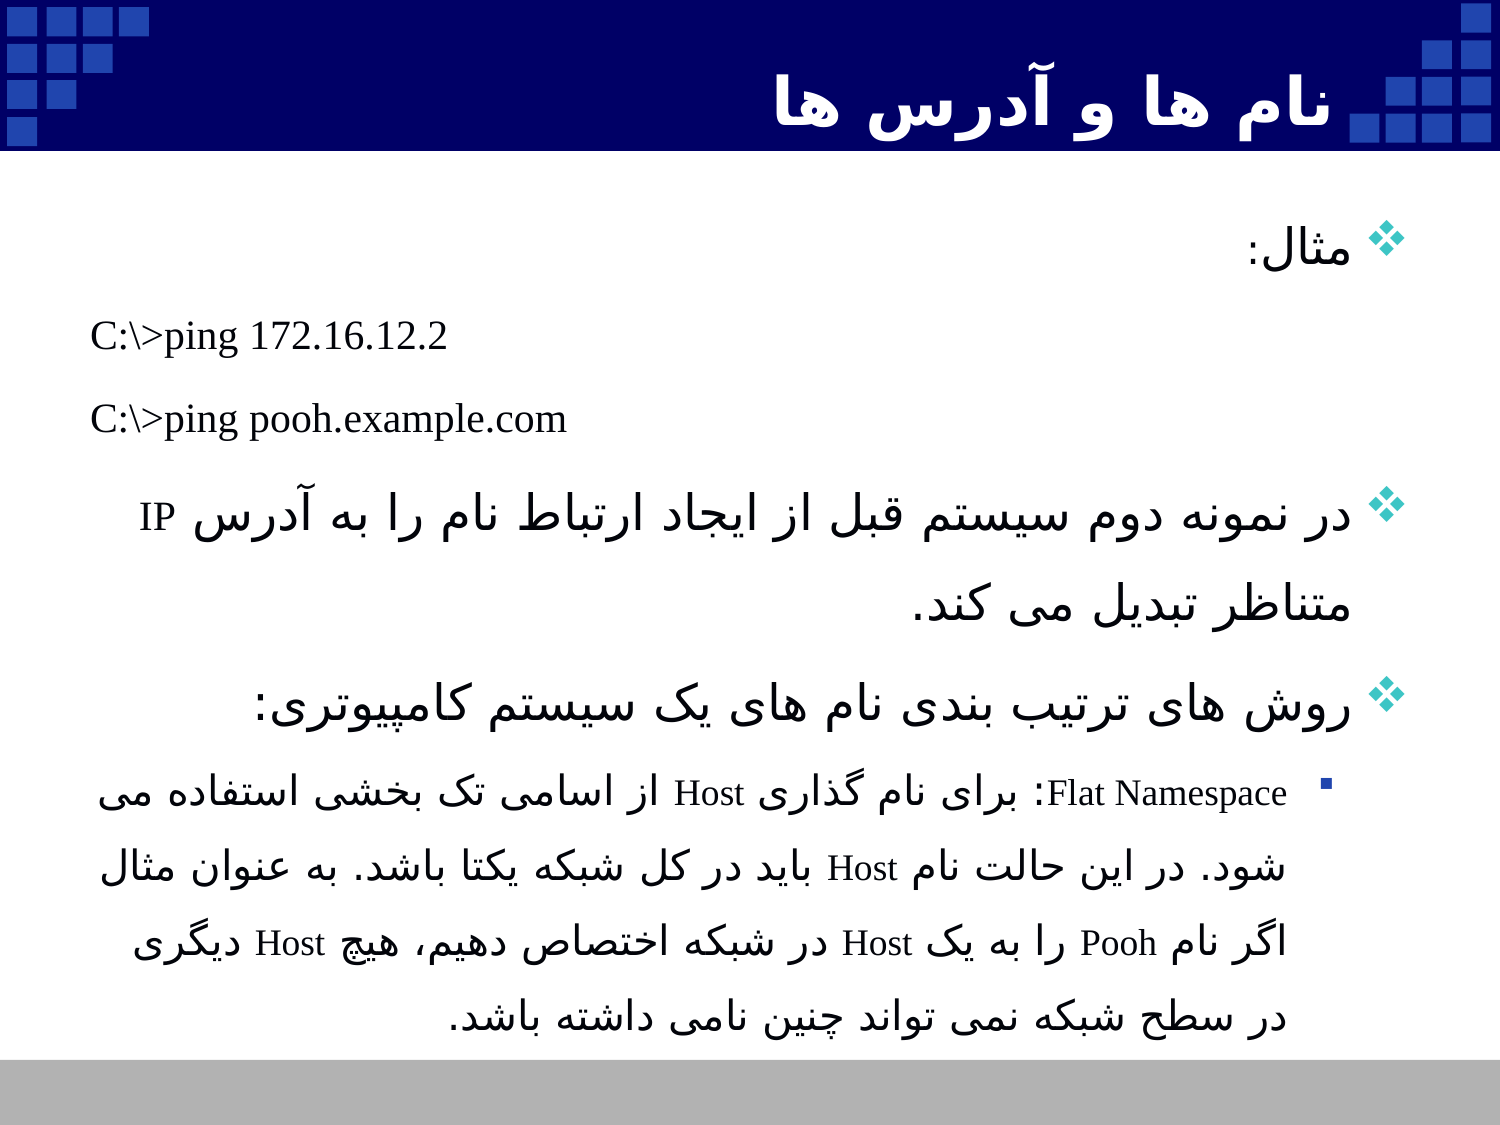

# نام ها و آدرس ها
مثال:
C:\>ping 172.16.12.2
C:\>ping pooh.example.com
در نمونه دوم سیستم قبل از ایجاد ارتباط نام را به آدرس IP متناظر تبدیل می کند.
روش های ترتیب بندی نام های یک سیستم کامپیوتری:
Flat Namespace: برای نام گذاری Host از اسامی تک بخشی استفاده می شود. در این حالت نام Host باید در کل شبکه یکتا باشد. به عنوان مثال اگر نام Pooh را به یک Host در شبکه اختصاص دهیم، هیچ Host دیگری در سطح شبکه نمی تواند چنین نامی داشته باشد.
Hierarchical Namespace: در این حالت شبکه به چند بخش یا قلمرو تحت عنوان Domain تقسیم می شود. تنها کافیست نام Host در محدوده Domain مورد نظر یکتا باشد.

5
Company  Logo